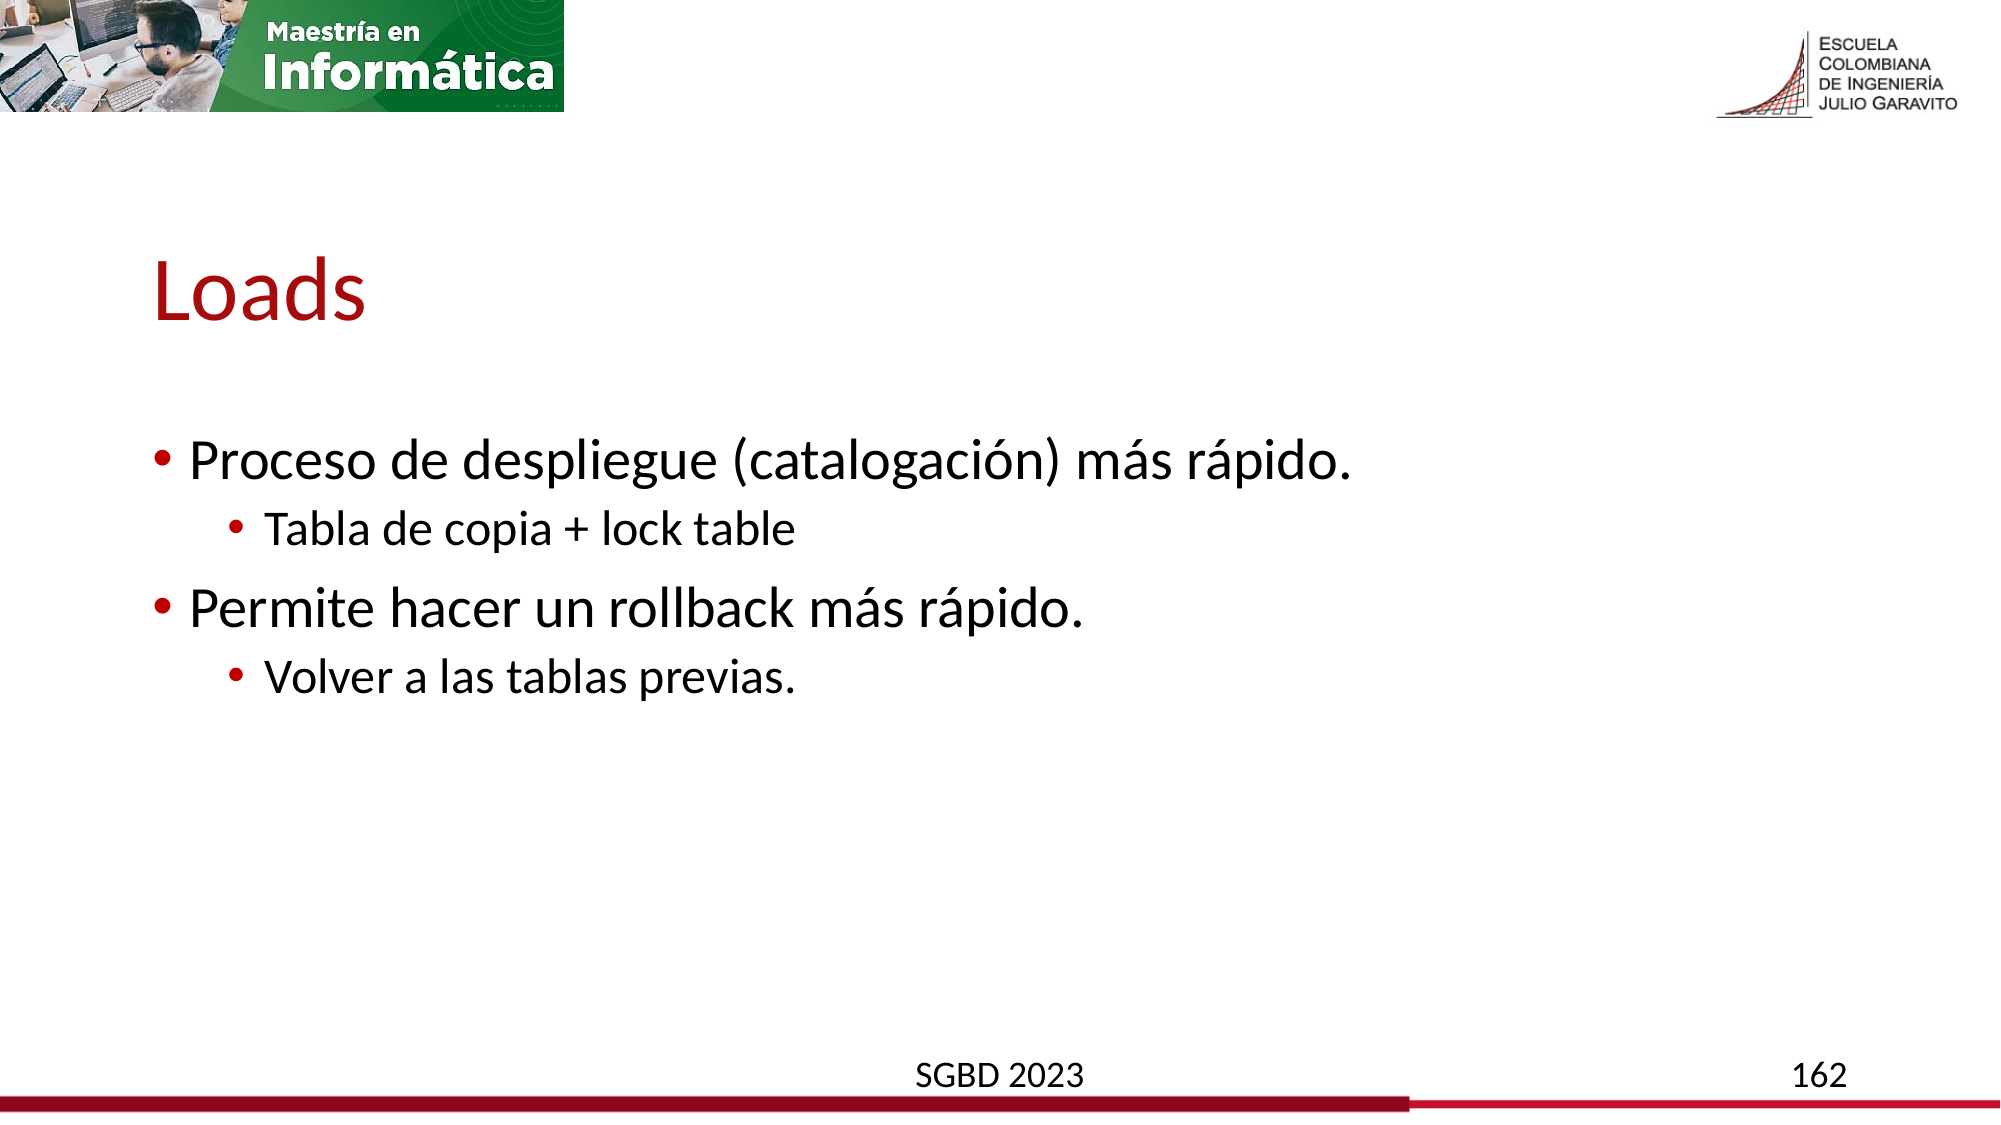

# Loads
Proceso de despliegue (catalogación) más rápido.
Tabla de copia + lock table
Permite hacer un rollback más rápido.
Volver a las tablas previas.
SGBD 2023
162